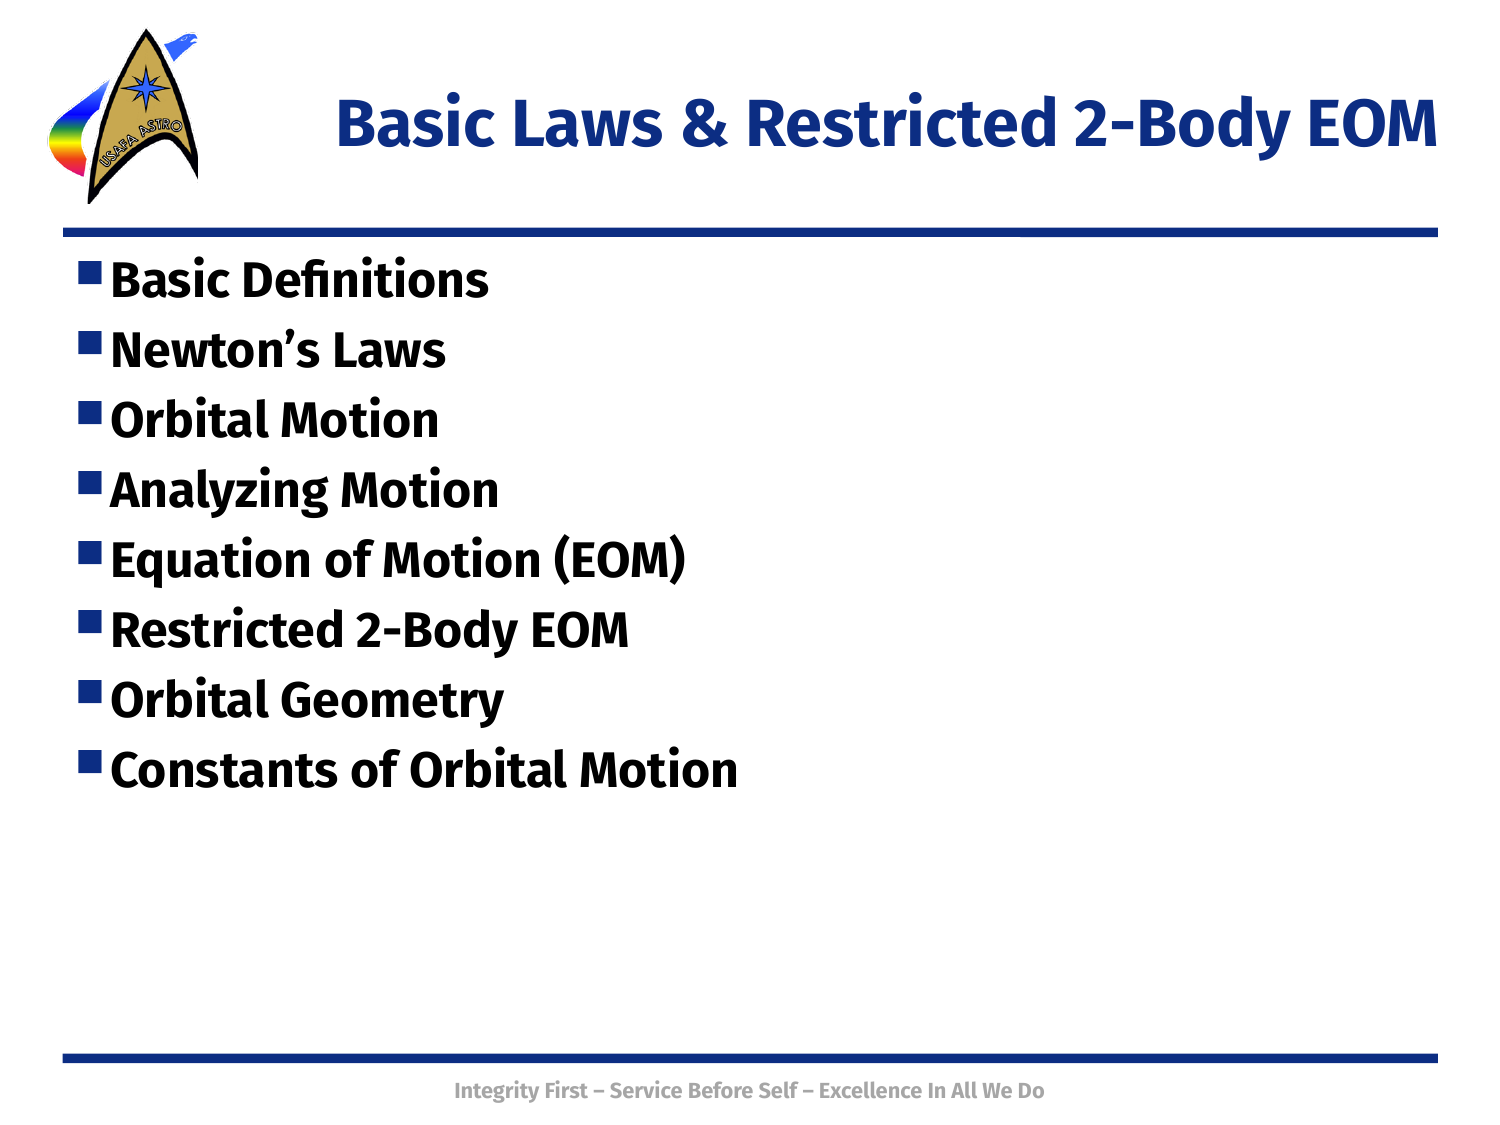

# Basic Laws & Restricted 2-Body EOM
Basic Definitions
Newton’s Laws
Orbital Motion
Analyzing Motion
Equation of Motion (EOM)
Restricted 2-Body EOM
Orbital Geometry
Constants of Orbital Motion